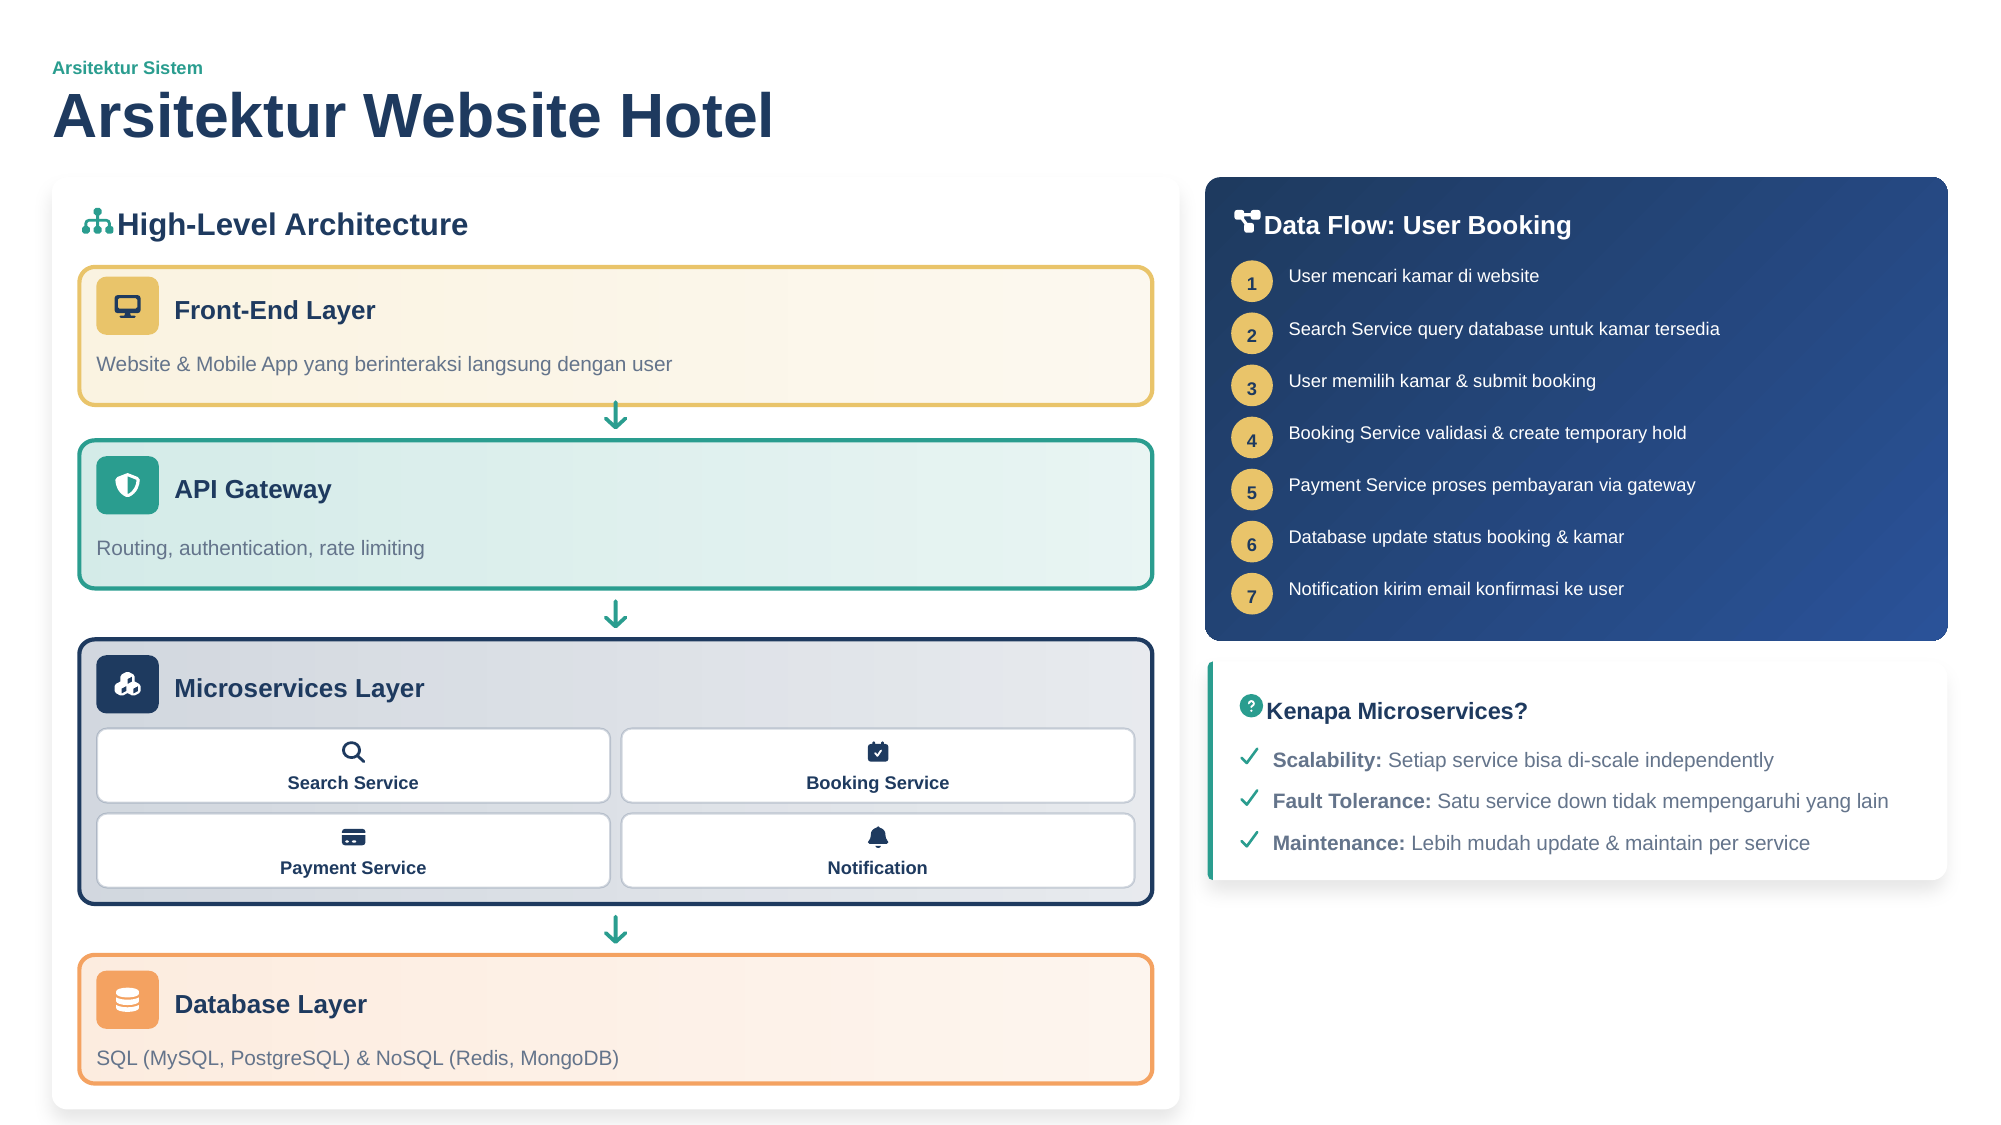

Arsitektur Sistem
Arsitektur Website Hotel

High-Level Architecture
Data Flow: User Booking

1

User mencari kamar di website

Front-End Layer

2

Search Service query database untuk kamar tersedia
Website & Mobile App yang berinteraksi langsung dengan user
3

User memilih kamar & submit booking

4

Booking Service validasi & create temporary hold

API Gateway
5

Payment Service proses pembayaran via gateway

6

Database update status booking & kamar
Routing, authentication, rate limiting
7

Notification kirim email konfirmasi ke user

Microservices Layer

Kenapa Microservices?

Scalability: Setiap service bisa di-scale independently

Search Service
Booking Service
Fault Tolerance: Satu service down tidak mempengaruhi yang lain

Maintenance: Lebih mudah update & maintain per service

Payment Service
Notification

Database Layer

SQL (MySQL, PostgreSQL) & NoSQL (Redis, MongoDB)